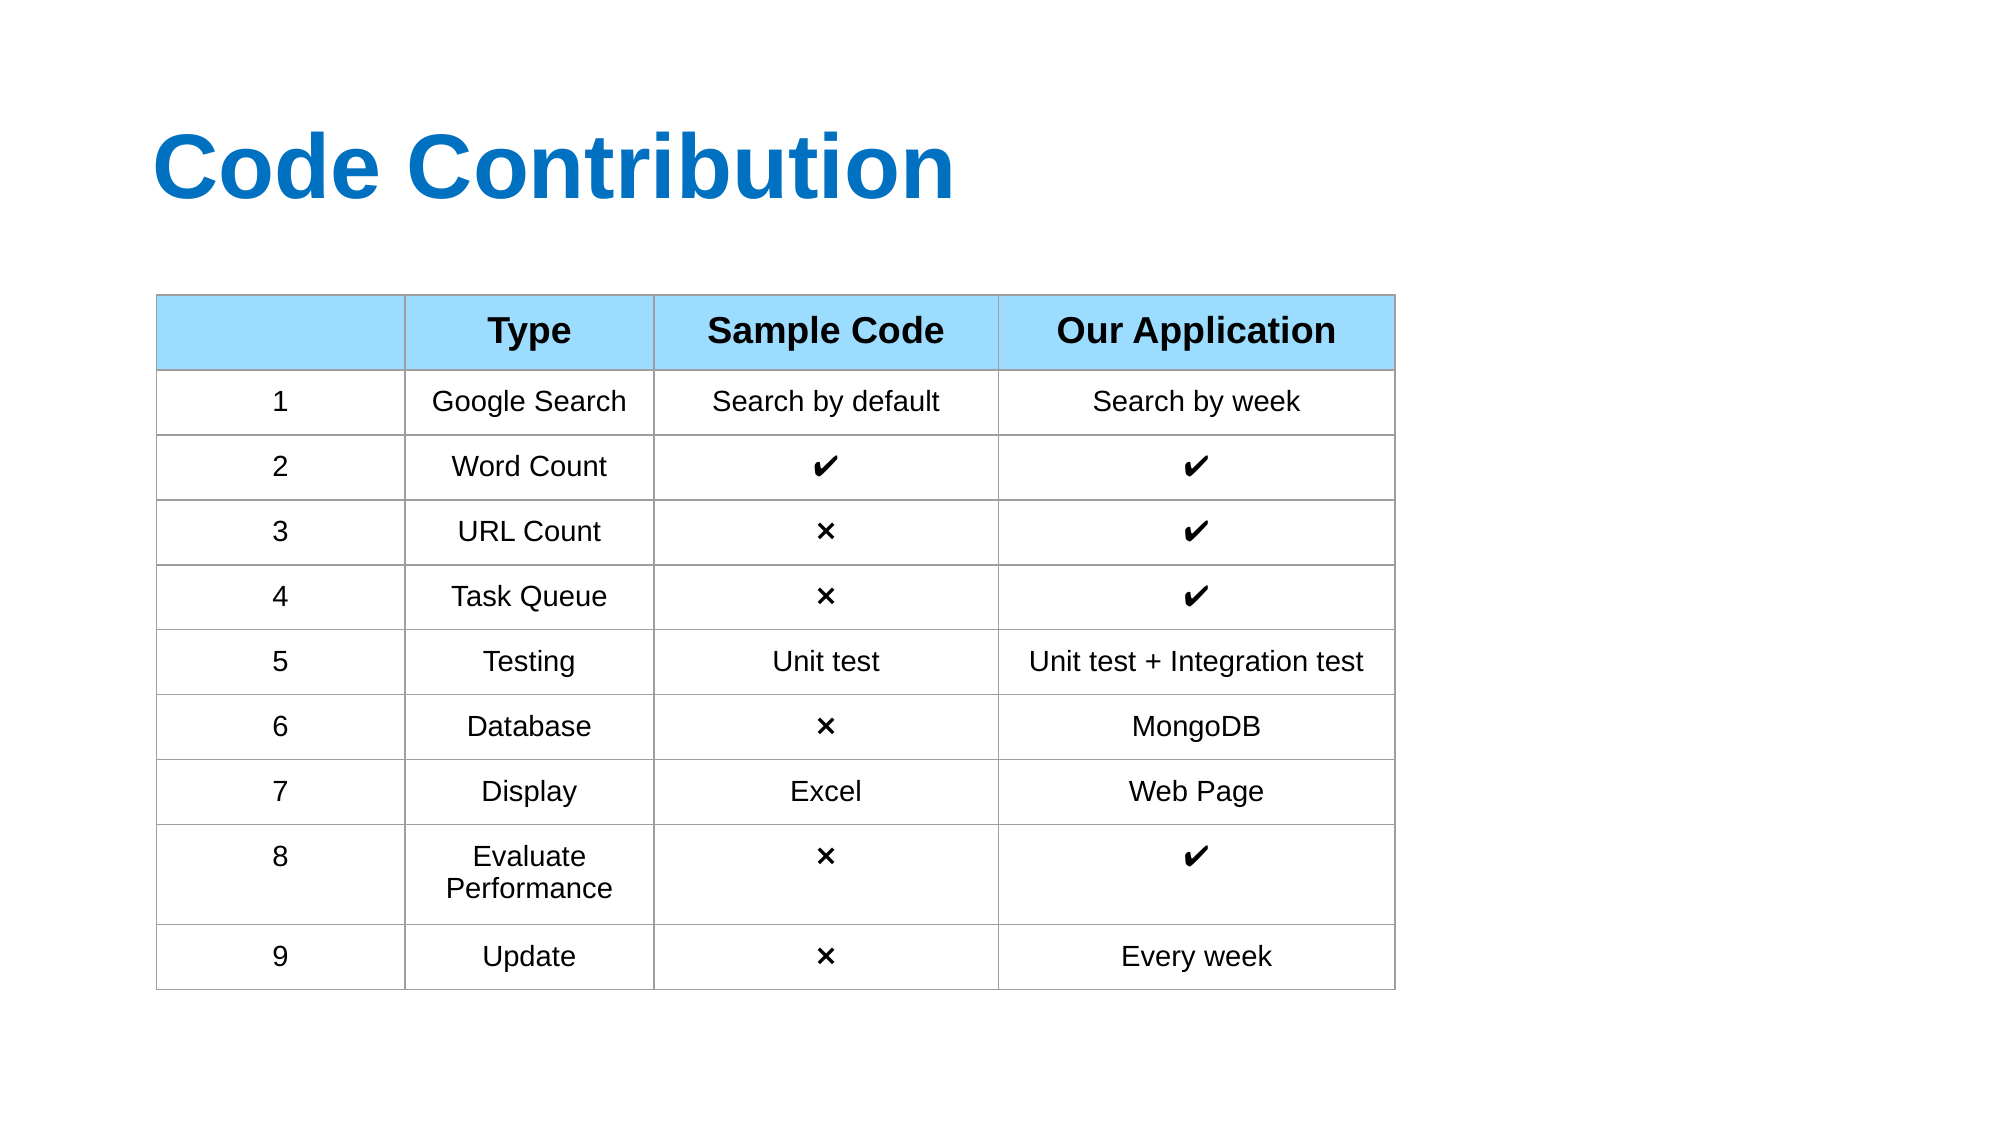

# Code Contribution
|  | Type | Sample Code | Our Application |
| --- | --- | --- | --- |
| 1 | Google Search | Search by default | Search by week |
| 2 | Word Count | ✔ | ✔ |
| 3 | URL Count | ❌ | ✔ |
| 4 | Task Queue | ❌ | ✔ |
| 5 | Testing | Unit test | Unit test + Integration test |
| 6 | Database | ❌ | MongoDB |
| 7 | Display | Excel | Web Page |
| 8 | Evaluate Performance | ❌ | ✔ |
| 9 | Update | ❌ | Every week |